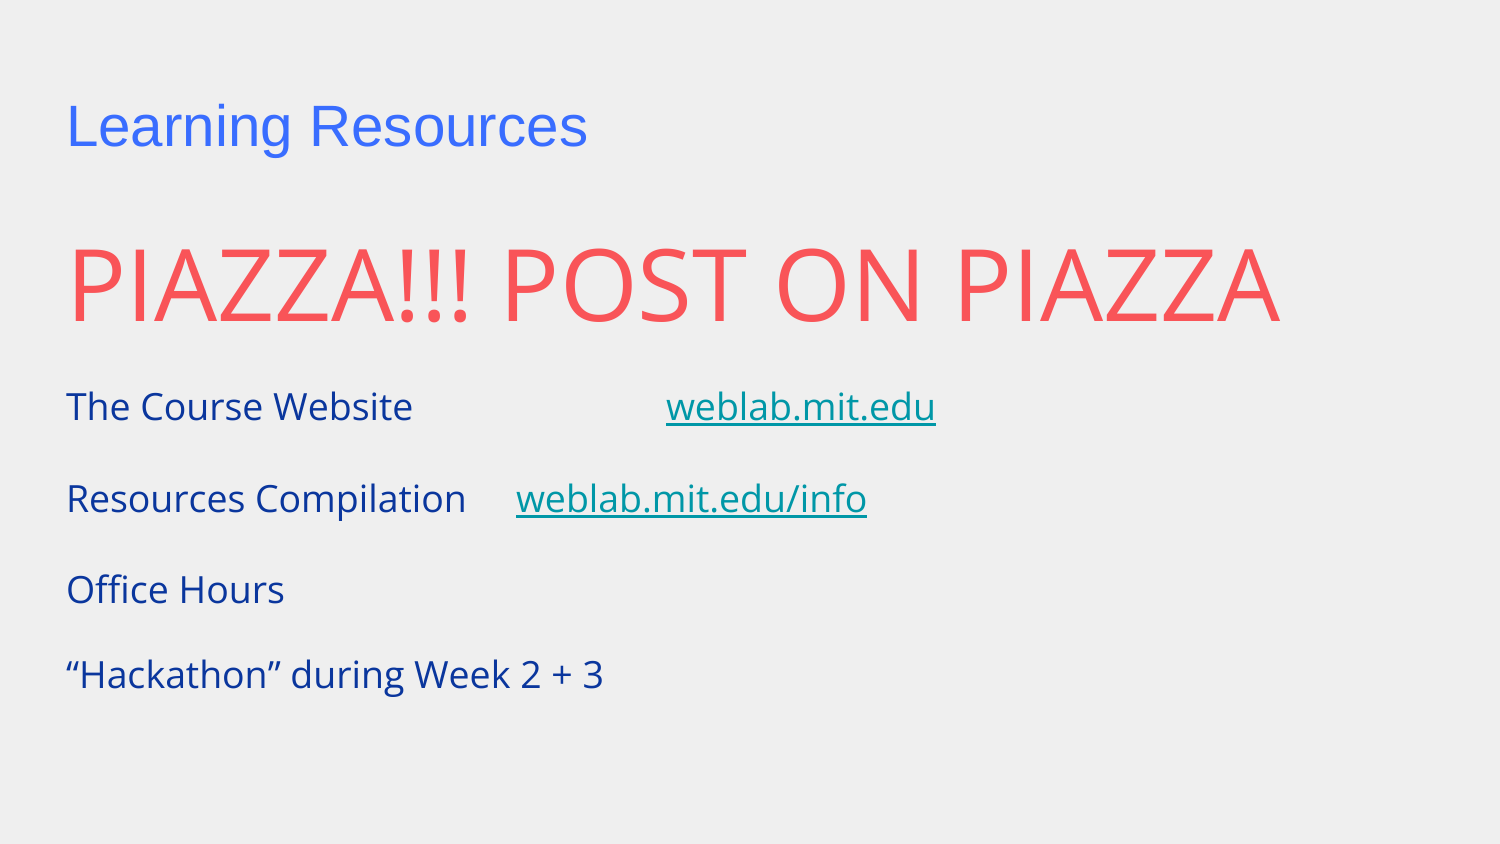

# Learning Resources
PIAZZA!!! POST ON PIAZZA
The Course Website		weblab.mit.edu
Resources Compilation	weblab.mit.edu/info
Office Hours
“Hackathon” during Week 2 + 3